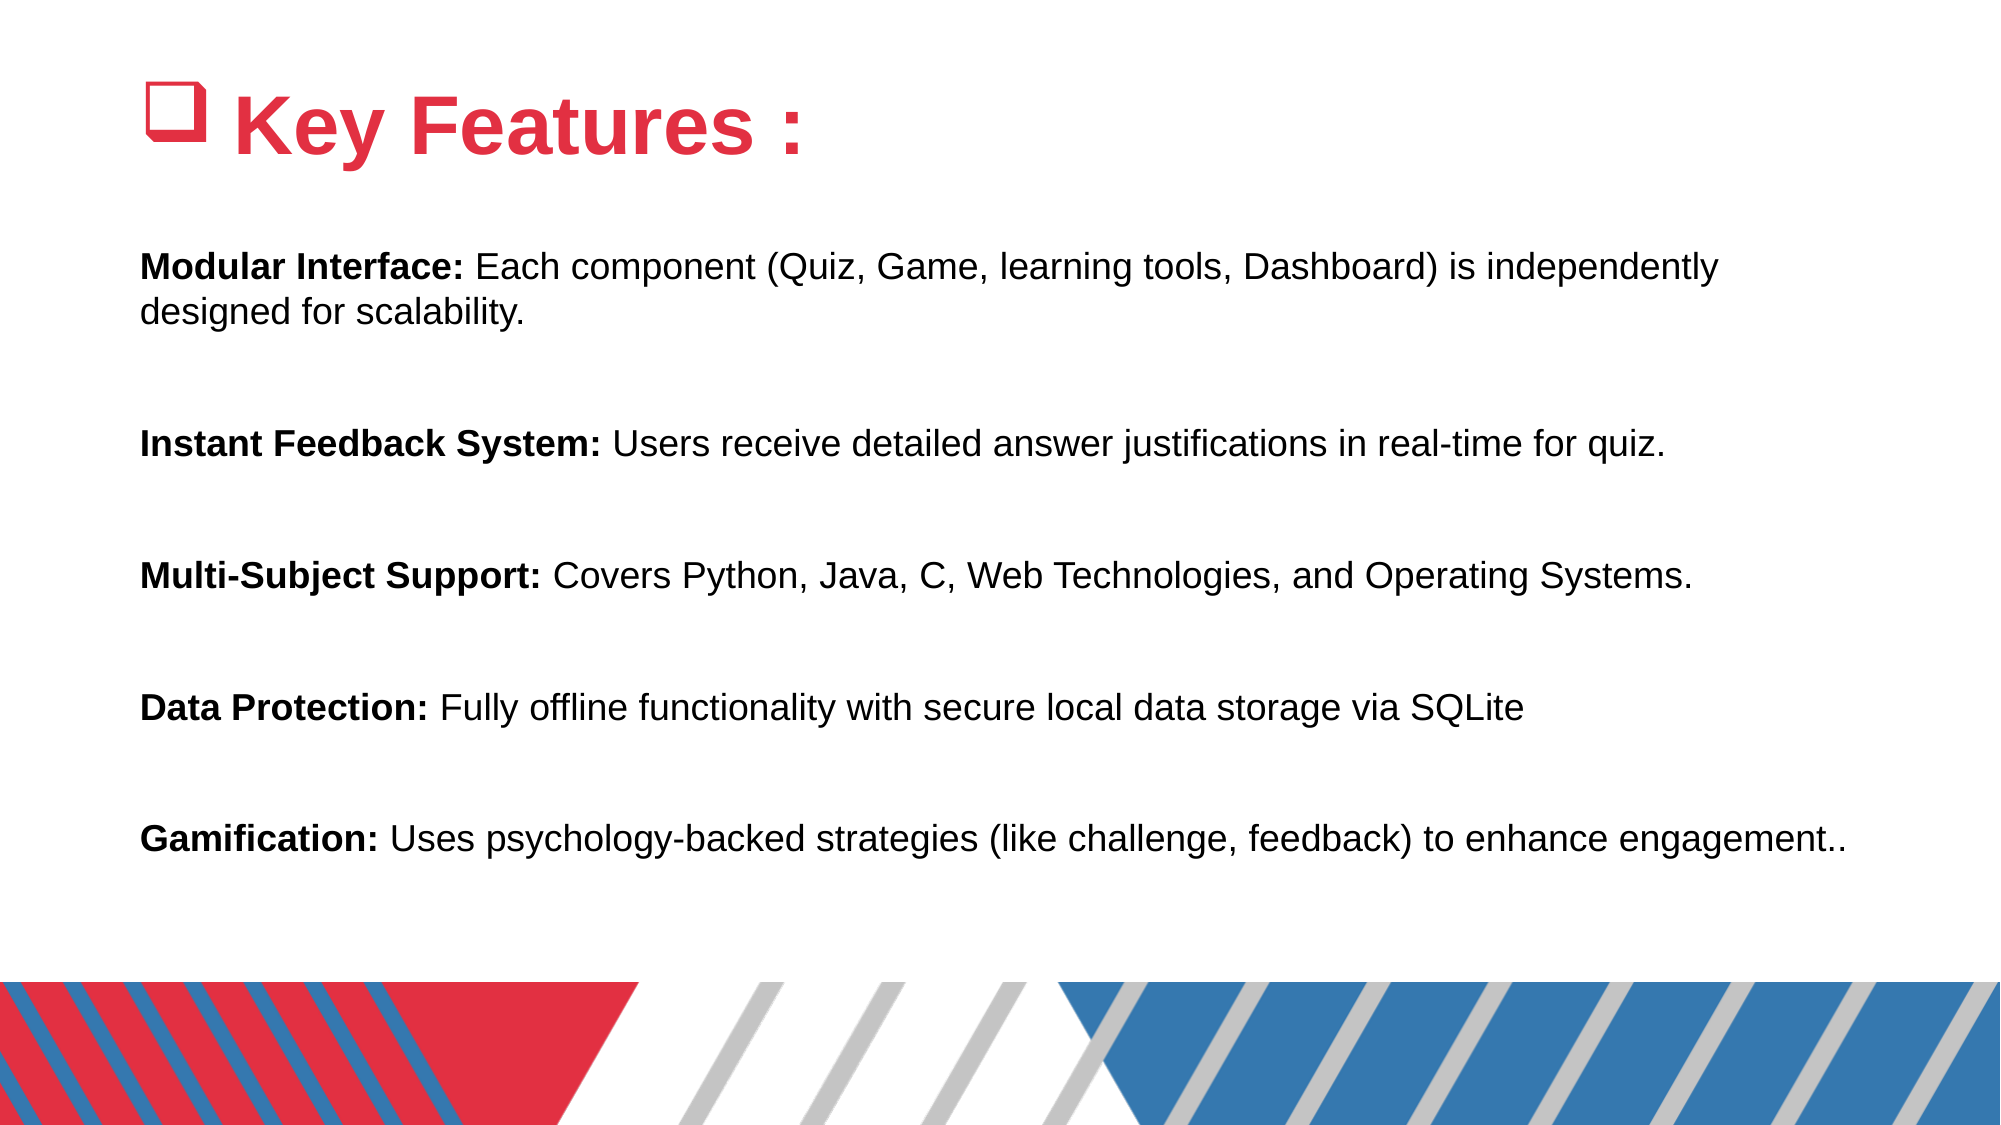

# Key Features :
Modular Interface: Each component (Quiz, Game, learning tools, Dashboard) is independently designed for scalability.

Instant Feedback System: Users receive detailed answer justifications in real-time for quiz.

Multi-Subject Support: Covers Python, Java, C, Web Technologies, and Operating Systems.

Data Protection: Fully offline functionality with secure local data storage via SQLite

Gamification: Uses psychology-backed strategies (like challenge, feedback) to enhance engagement..